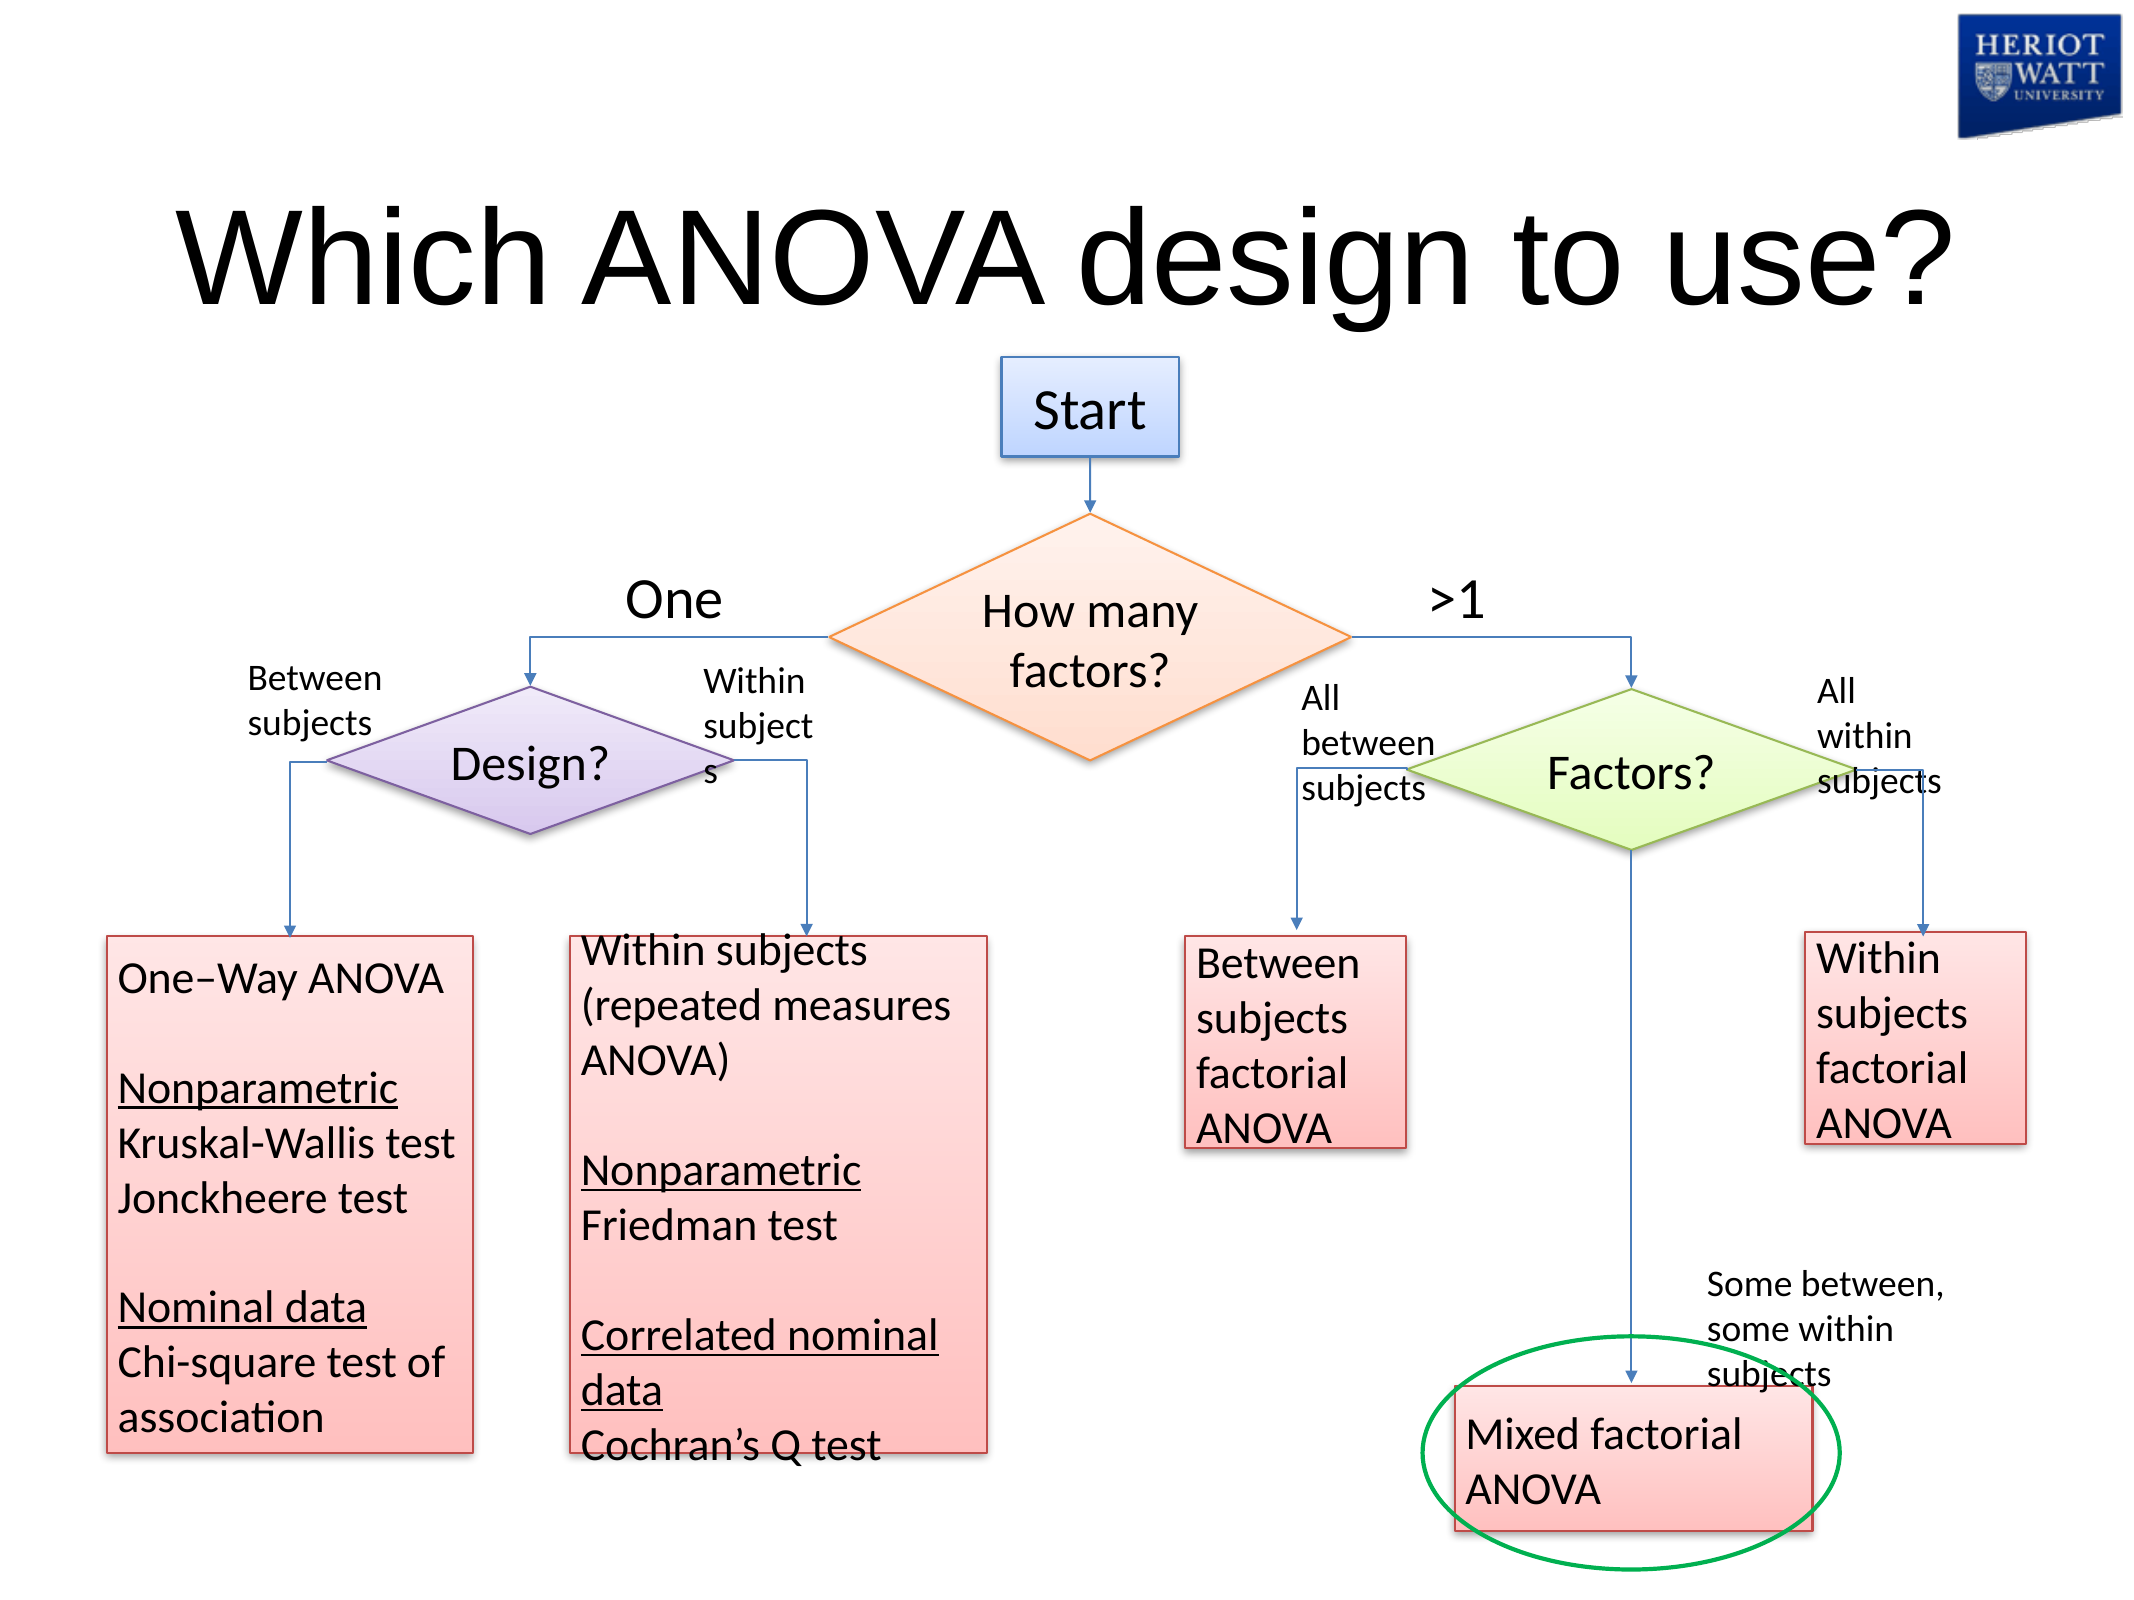

# Which ANOVA design to use?

Start

How many factors?
One
>1

Between subjects
Within
subjects
All within
subjects
All between
subjects

Design?

Factors?

Within subjects (repeated measures ANOVA)

Nonparametric
Friedman test

Correlated nominal data
Cochran’s Q test

Within subjects factorial ANOVA

Between subjects factorial ANOVA

One–Way ANOVA

Nonparametric
Kruskal-Wallis test
Jonckheere test

Nominal data
Chi-square test of association
Some between,
some within subjects

Mixed factorial ANOVA